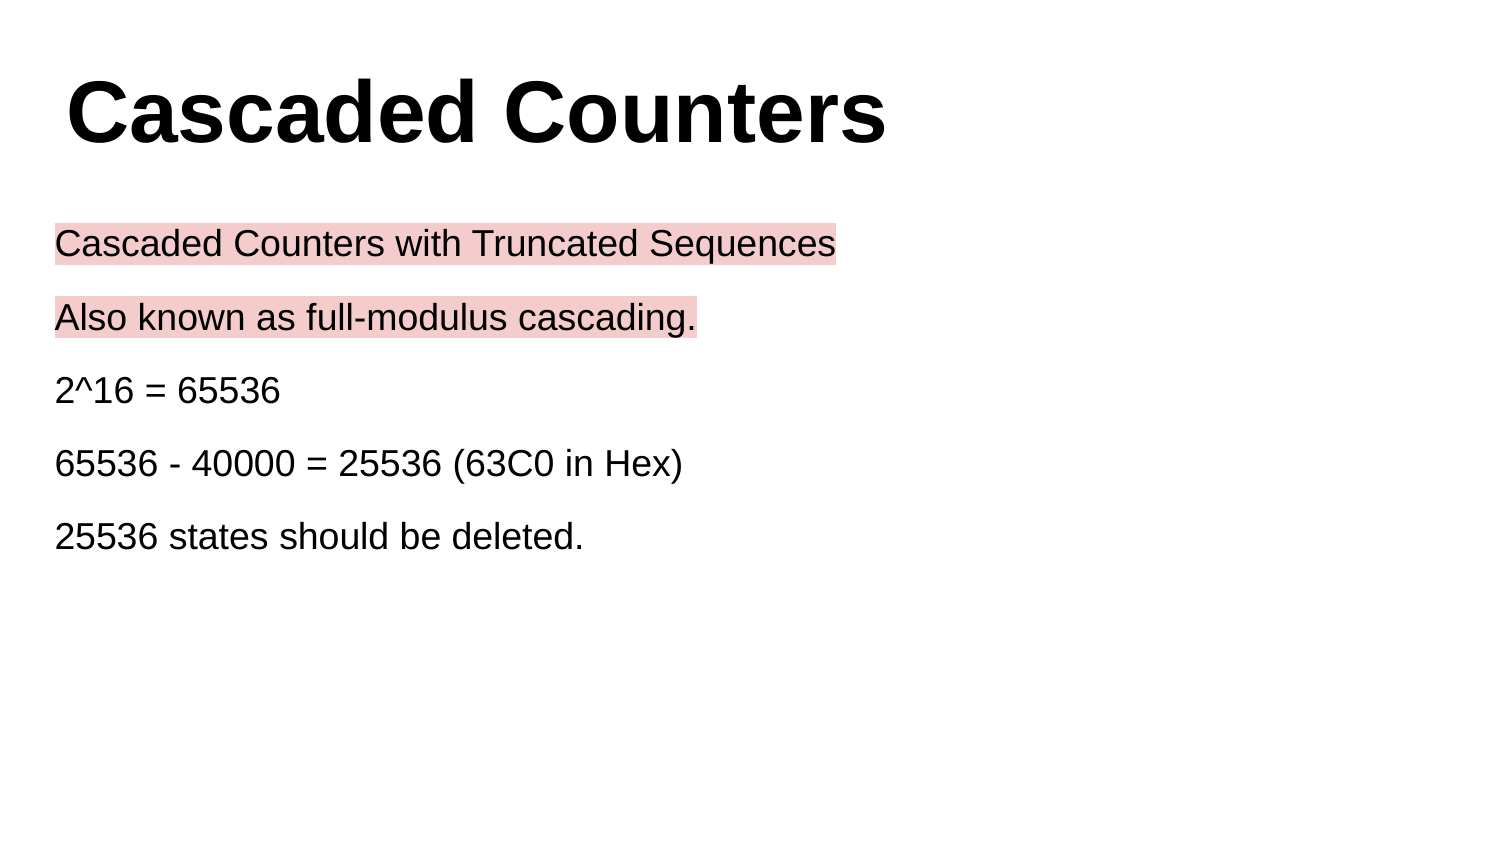

# Cascaded Counters
Cascaded Counters with Truncated Sequences
Also known as full-modulus cascading.
2^16 = 65536
65536 - 40000 = 25536 (63C0 in Hex)
25536 states should be deleted.